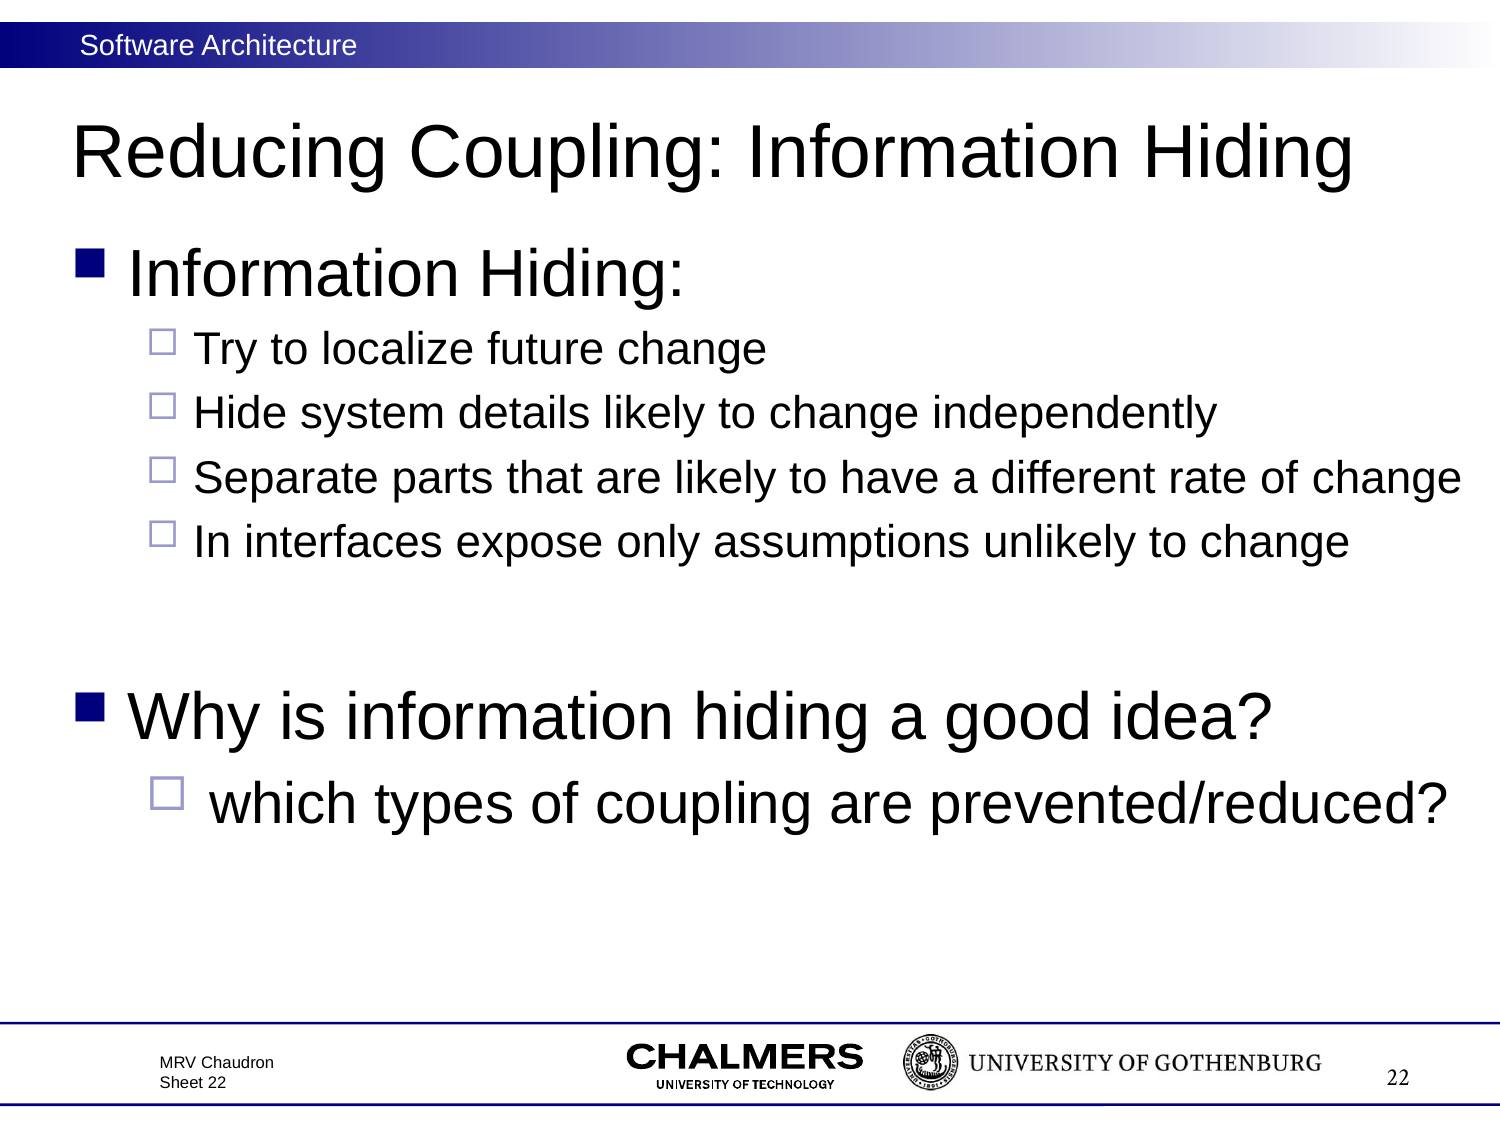

# Reducing Coupling: Information Hiding
Information Hiding:
Try to localize future change
Hide system details likely to change independently
Separate parts that are likely to have a different rate of change
In interfaces expose only assumptions unlikely to change

Why is information hiding a good idea?
 which types of coupling are prevented/reduced?

22
MRV Chaudron
Sheet 22